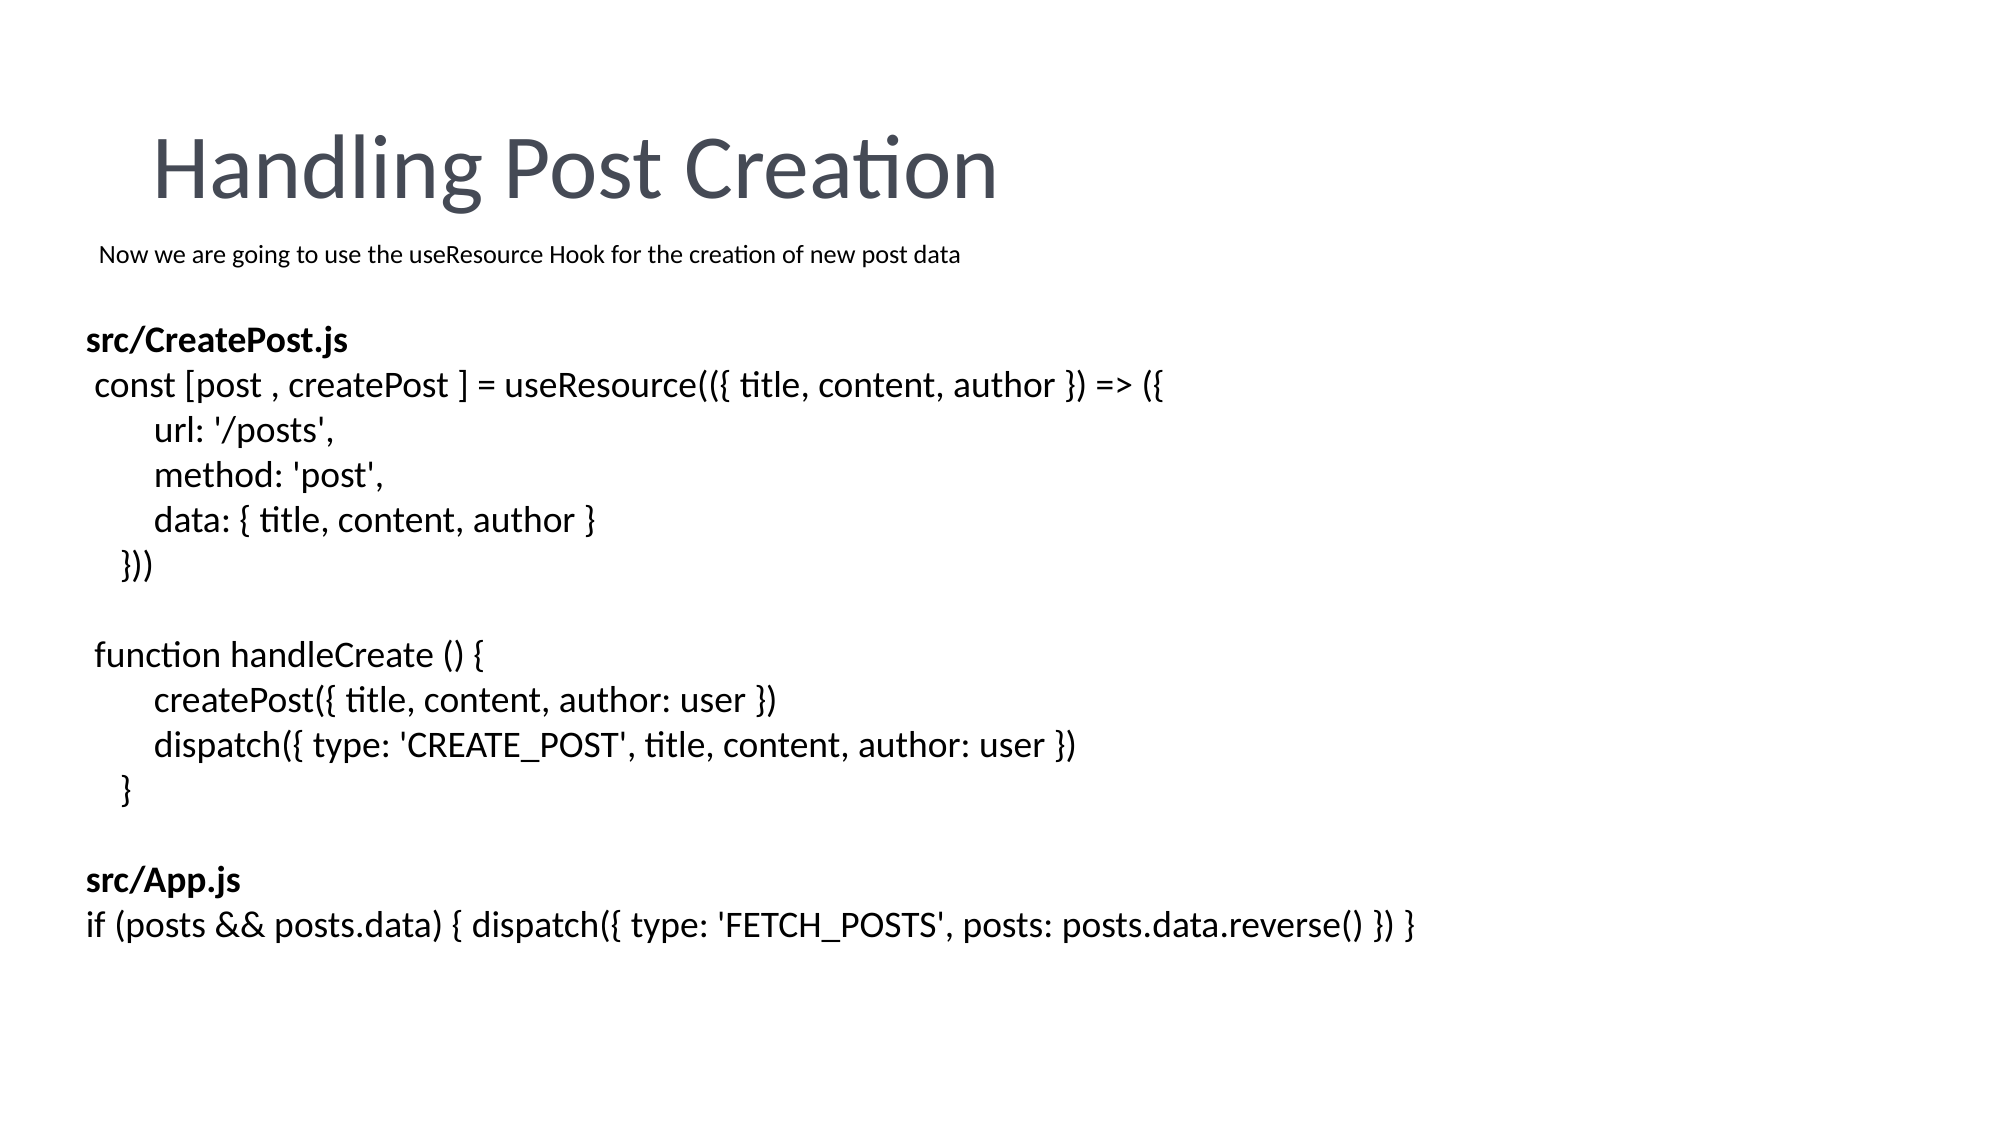

# Handling Post Creation
Now we are going to use the useResource Hook for the creation of new post data

src/CreatePost.js
 const [post , createPost ] = useResource(({ title, content, author }) => ({
        url: '/posts',
        method: 'post',
        data: { title, content, author }
    }))

 function handleCreate () {
        createPost({ title, content, author: user })
        dispatch({ type: 'CREATE_POST', title, content, author: user })
    }

src/App.js
if (posts && posts.data) { dispatch({ type: 'FETCH_POSTS', posts: posts.data.reverse() }) }